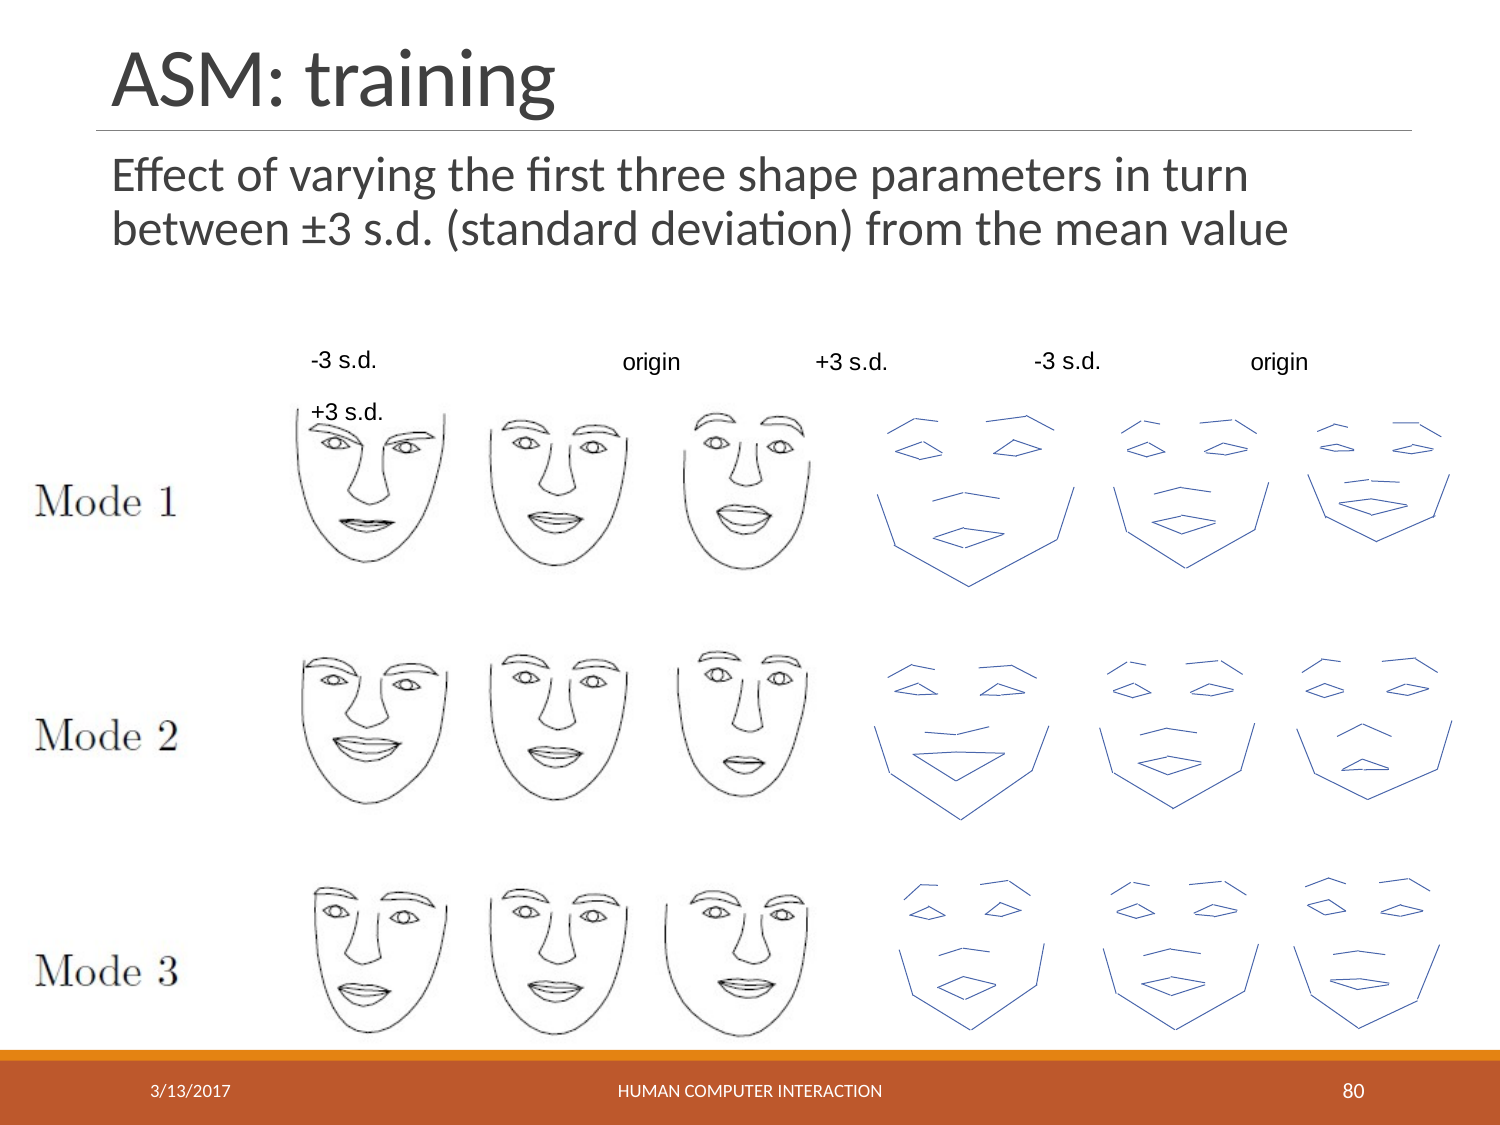

# ASM: training
Effect of varying the first three shape parameters in turn between ±3 s.d. (standard deviation) from the mean value
-3 s.d.	origin	+3 s.d.	  -3 s.d.	    origin                +3 s.d.
Facial expression recognition

3/13/2017
HUMAN COMPUTER INTERACTION
80